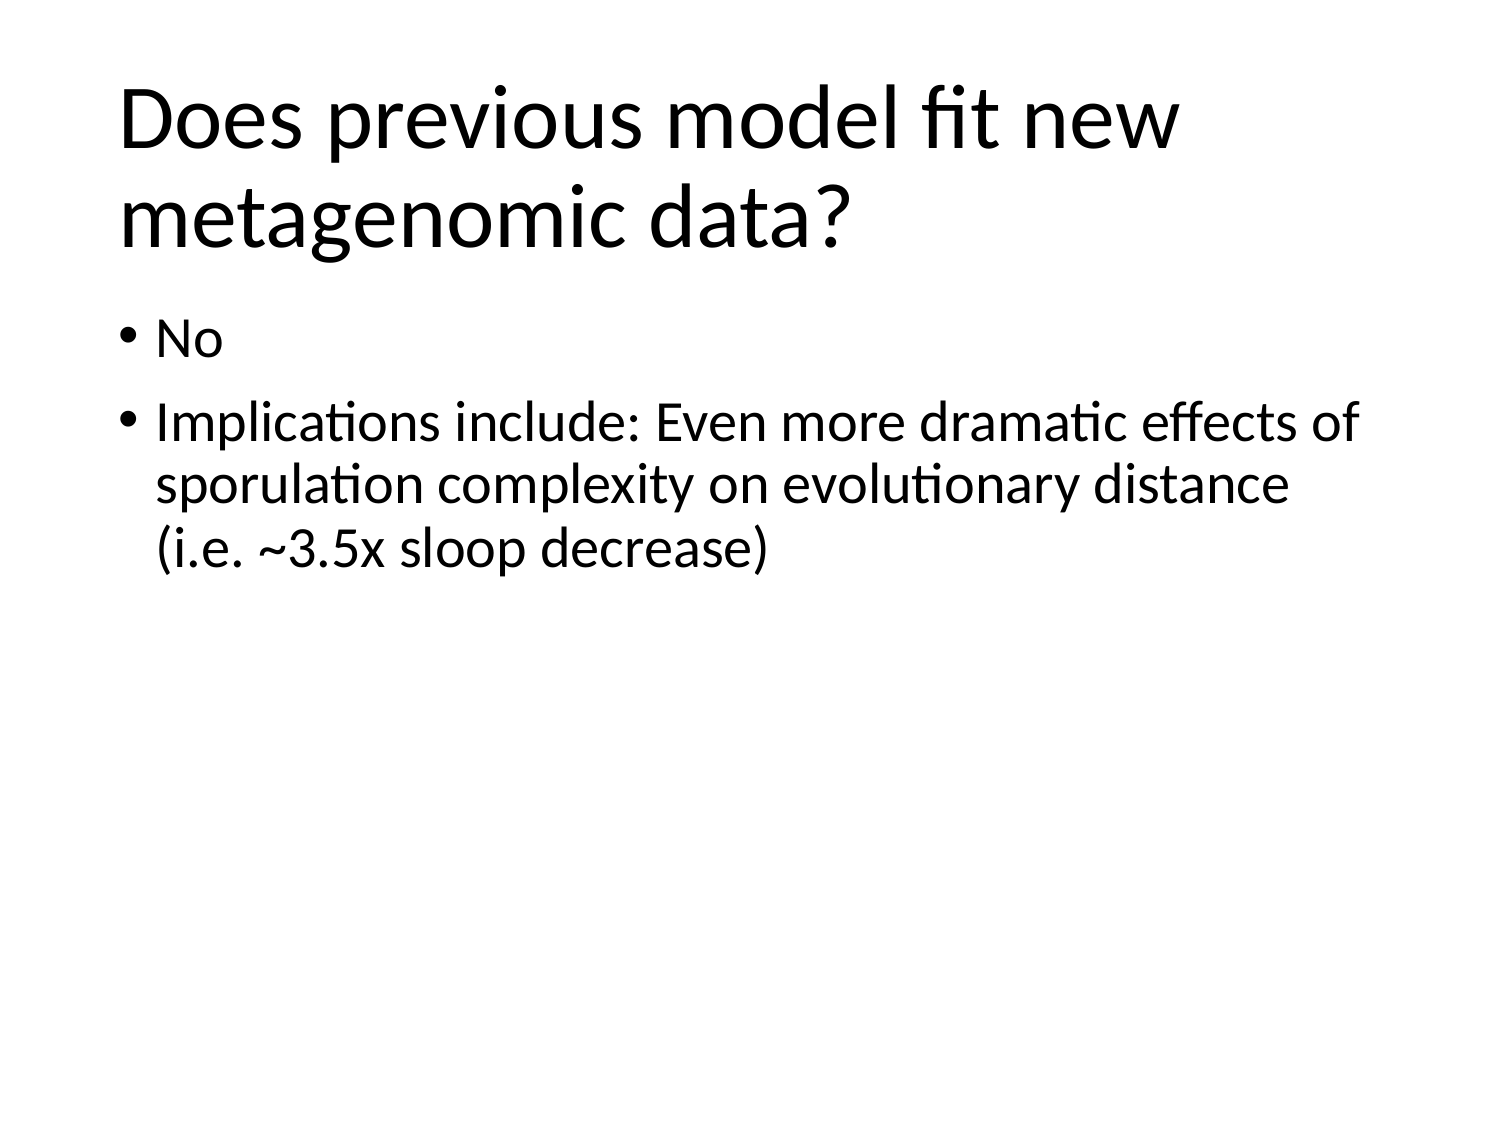

# Does previous model fit new metagenomic data?
No
Implications include: Even more dramatic effects of sporulation complexity on evolutionary distance (i.e. ~3.5x sloop decrease)